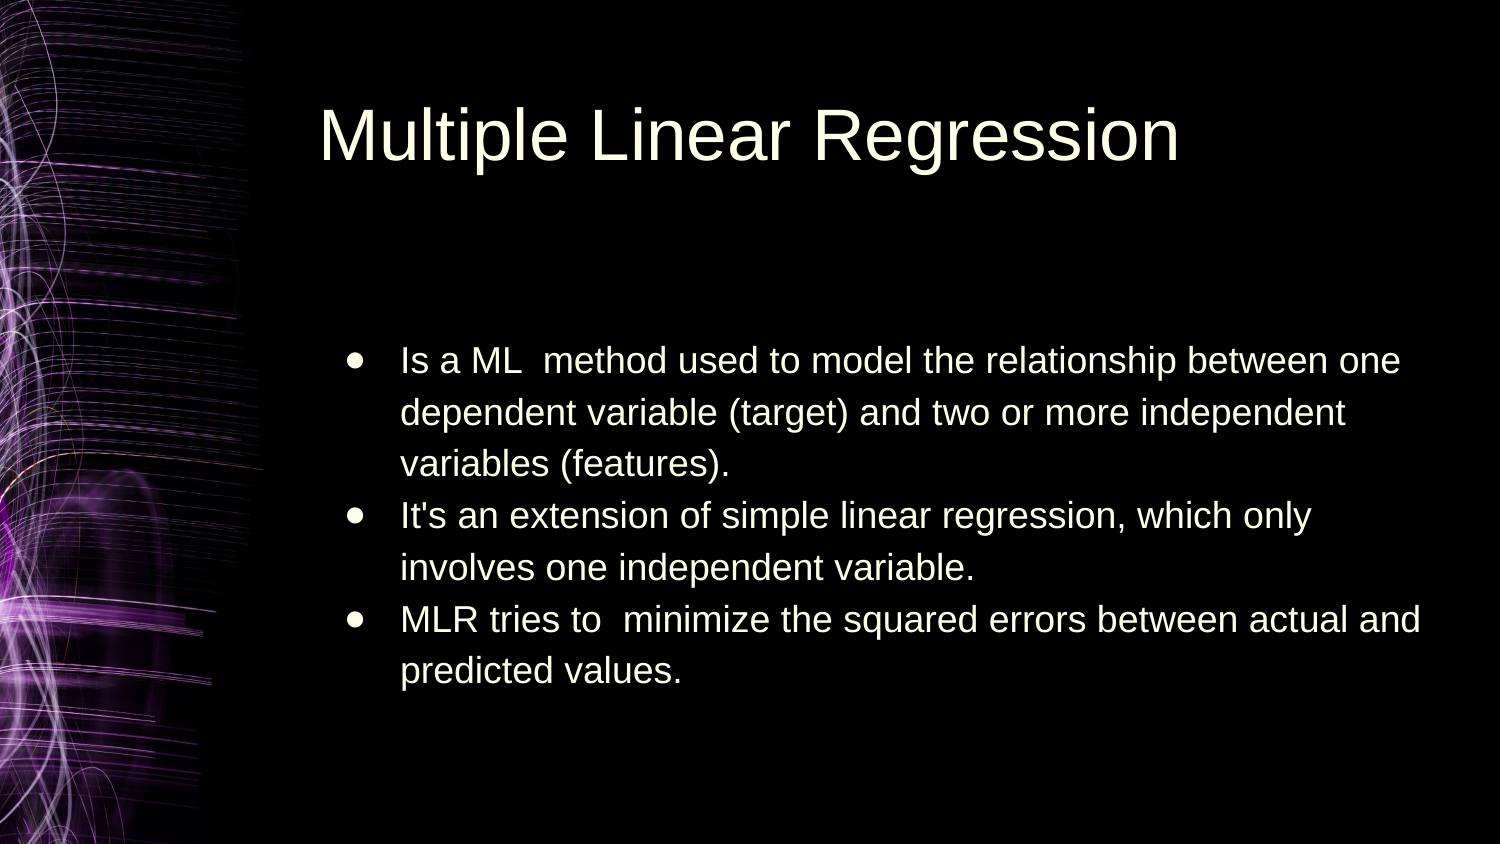

# Multiple Linear Regression
Is a ML  method used to model the relationship between one dependent variable (target) and two or more independent variables (features).
It's an extension of simple linear regression, which only involves one independent variable.
MLR tries to  minimize the squared errors between actual and predicted values.